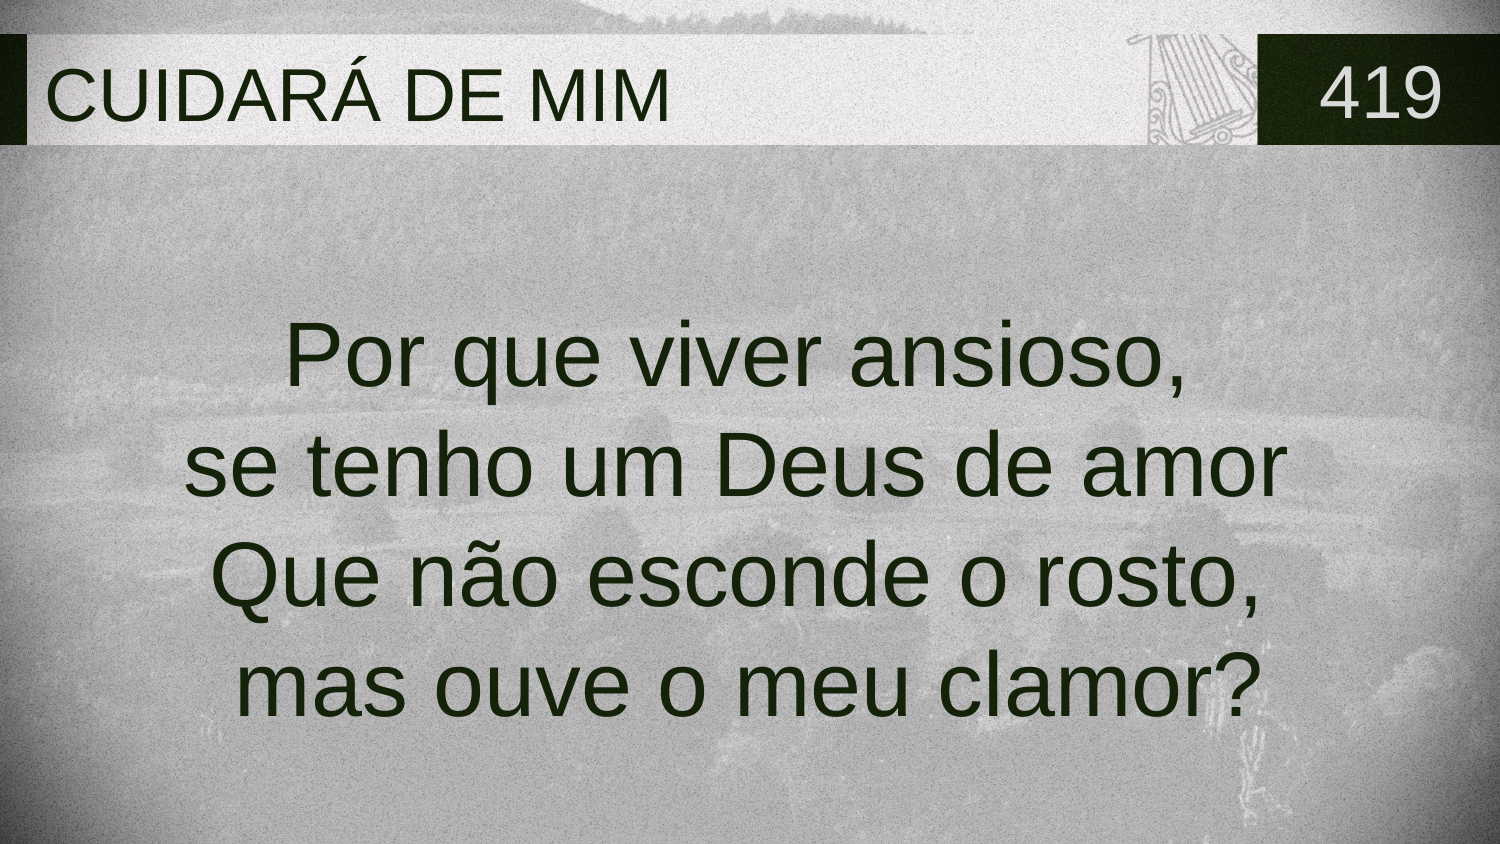

# CUIDARÁ DE MIM
419
Por que viver ansioso,
se tenho um Deus de amor
Que não esconde o rosto,
mas ouve o meu clamor?